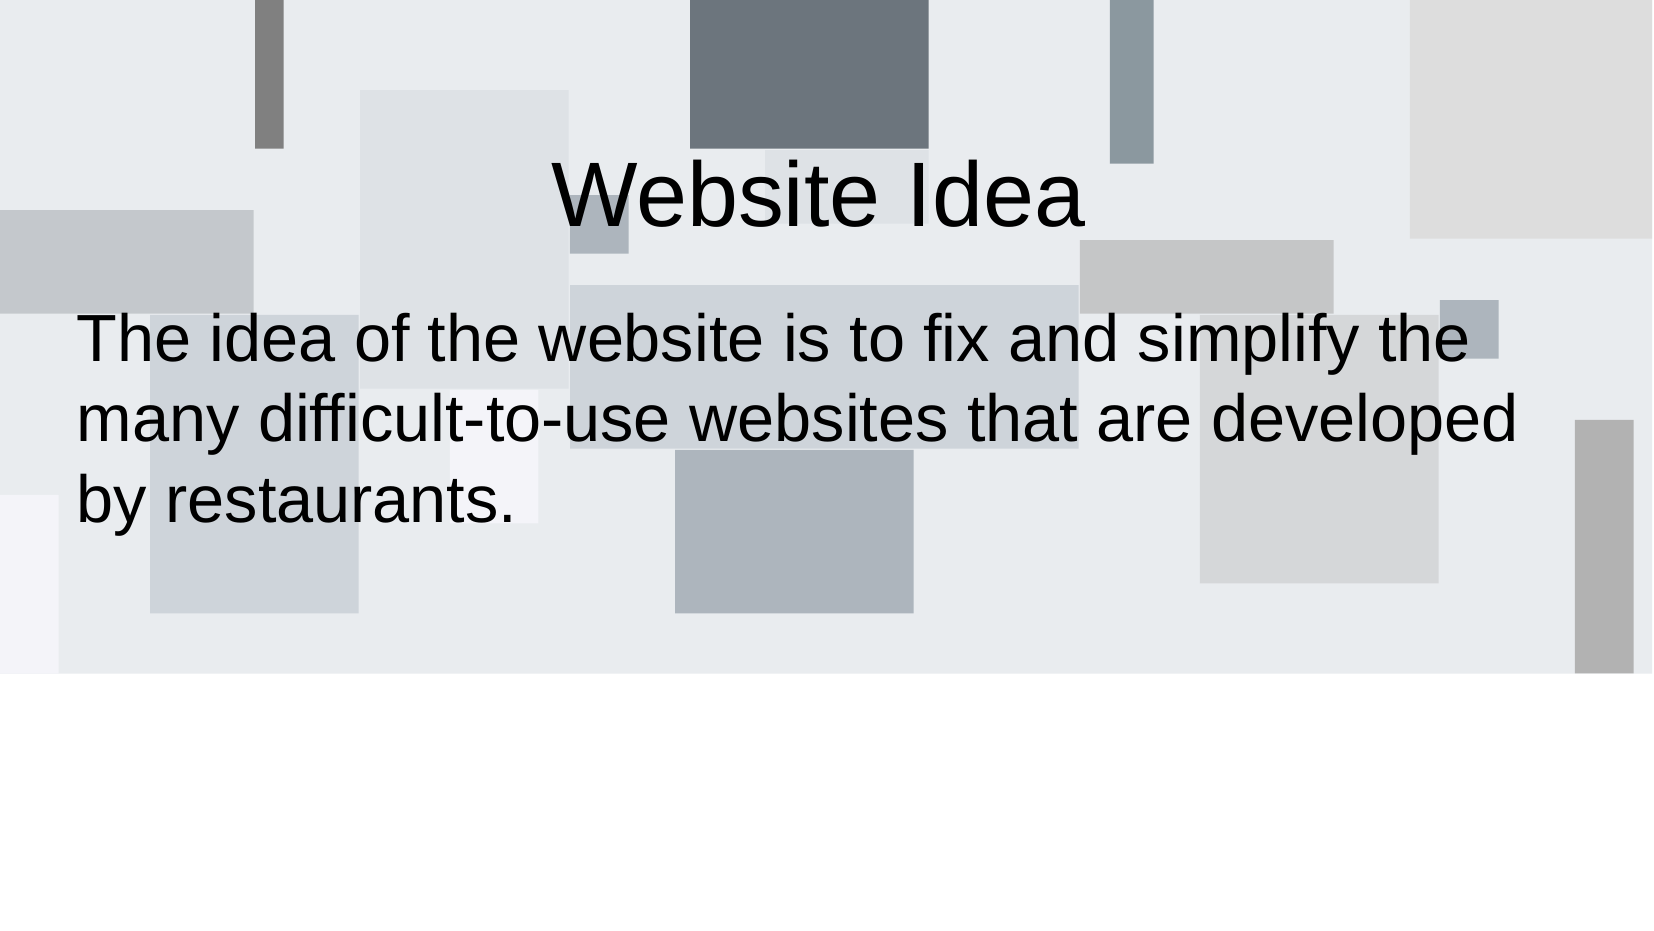

# Website Idea
The idea of the website is to fix and simplify the many difficult-to-use websites that are developed by restaurants.